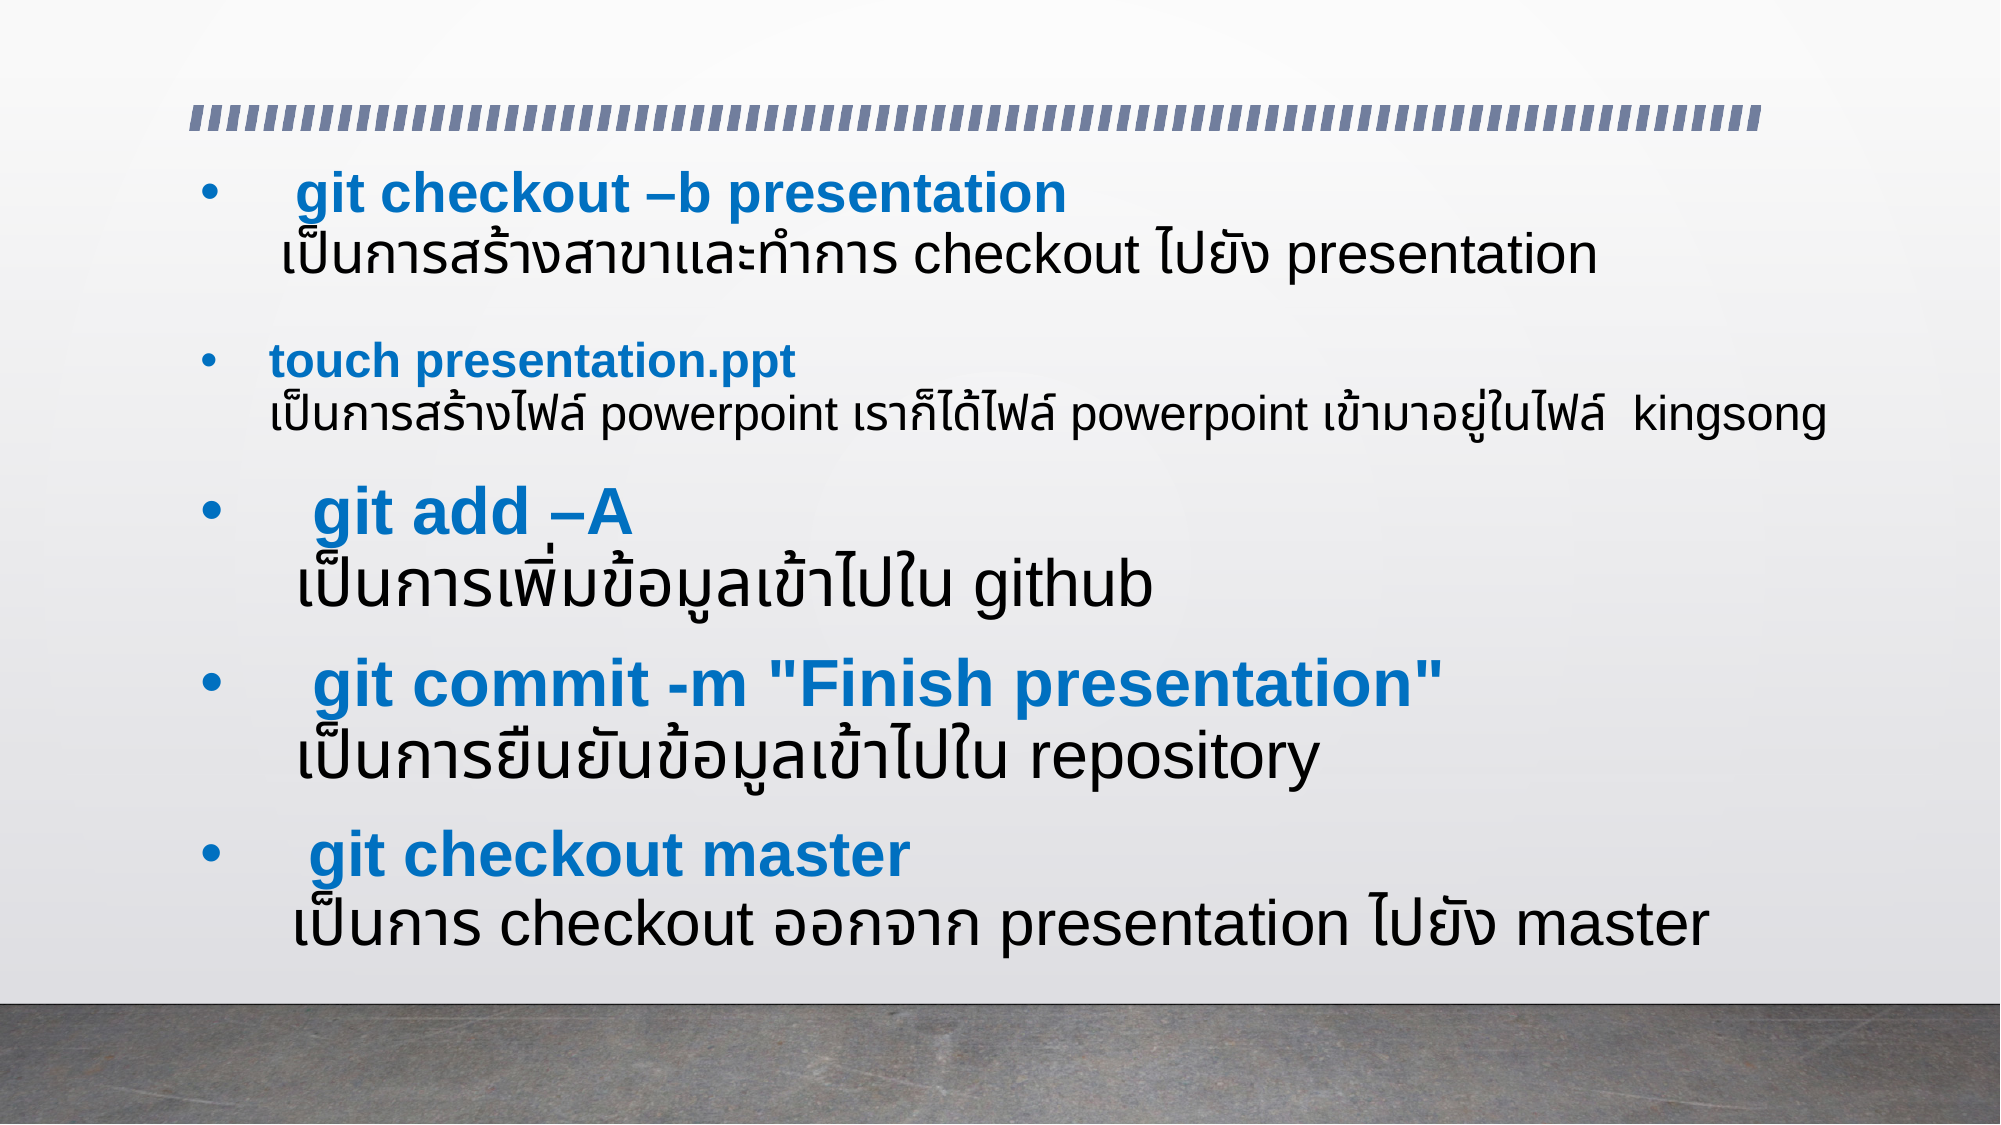

# git checkout –b presentation เป็นการสร้างสาขาและทำการ checkout ไปยัง presentation
touch presentation.ppt
เป็นการสร้างไฟล์ powerpoint เราก็ได้ไฟล์ powerpoint เข้ามาอยู่ในไฟล์  kingsong

 git add –A
เป็นการเพิ่มข้อมูลเข้าไปใน github
 git commit -m "Finish presentation"
เป็นการยืนยันข้อมูลเข้าไปใน repository
 git checkout master
เป็นการ checkout ออกจาก presentation ไปยัง master